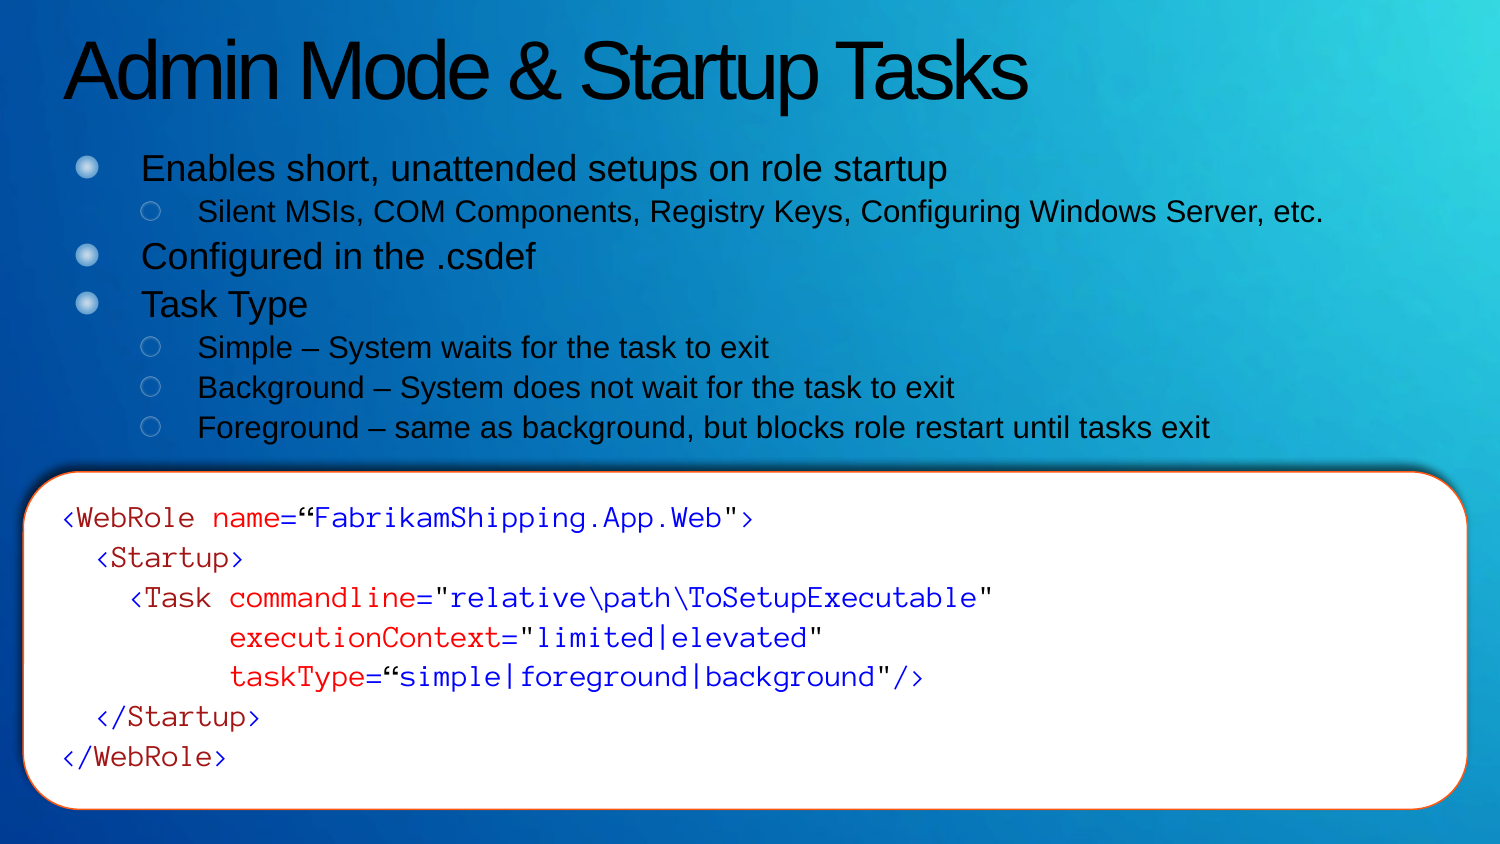

# Admin Mode & Startup Tasks
Enables short, unattended setups on role startup
Silent MSIs, COM Components, Registry Keys, Configuring Windows Server, etc.
Configured in the .csdef
Task Type
Simple – System waits for the task to exit
Background – System does not wait for the task to exit
Foreground – same as background, but blocks role restart until tasks exit

<WebRole name=“FabrikamShipping.App.Web">
  <Startup>
    <Task commandline="relative\path\ToSetupExecutable"
          executionContext="limited|elevated"
          taskType=“simple|foreground|background"/>
  </Startup>
</WebRole>